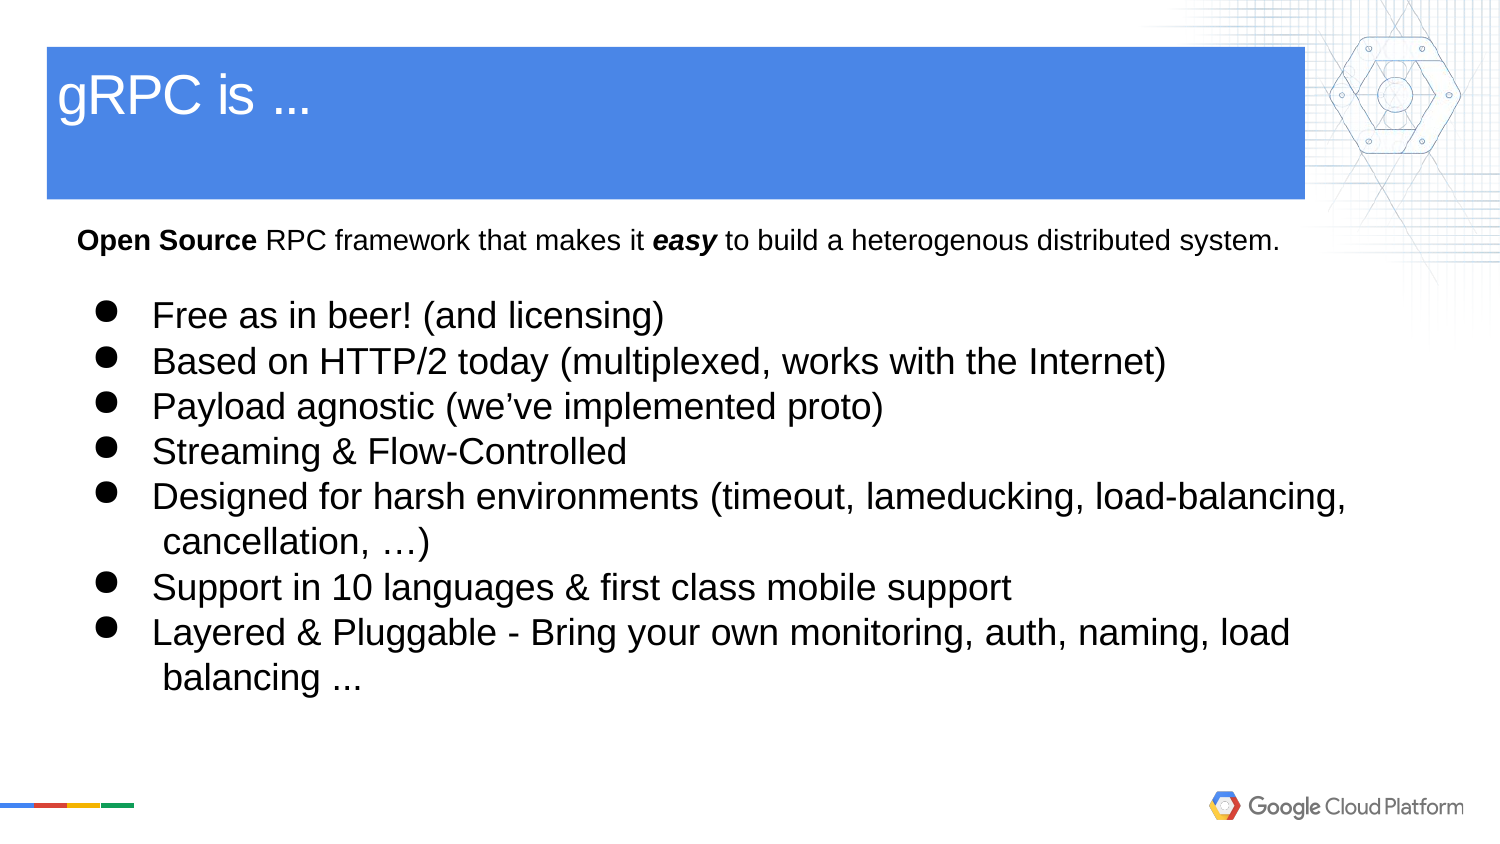

# gRPC is ...
Open Source RPC framework that makes it easy to build a heterogenous distributed system.

Free as in beer! (and licensing)
Based on HTTP/2 today (multiplexed, works with the Internet)
Payload agnostic (we’ve implemented proto)
Streaming & Flow-Controlled
Designed for harsh environments (timeout, lameducking, load-balancing,  cancellation, …)
Support in 10 languages & first class mobile support
Layered & Pluggable - Bring your own monitoring, auth, naming, load  balancing ...